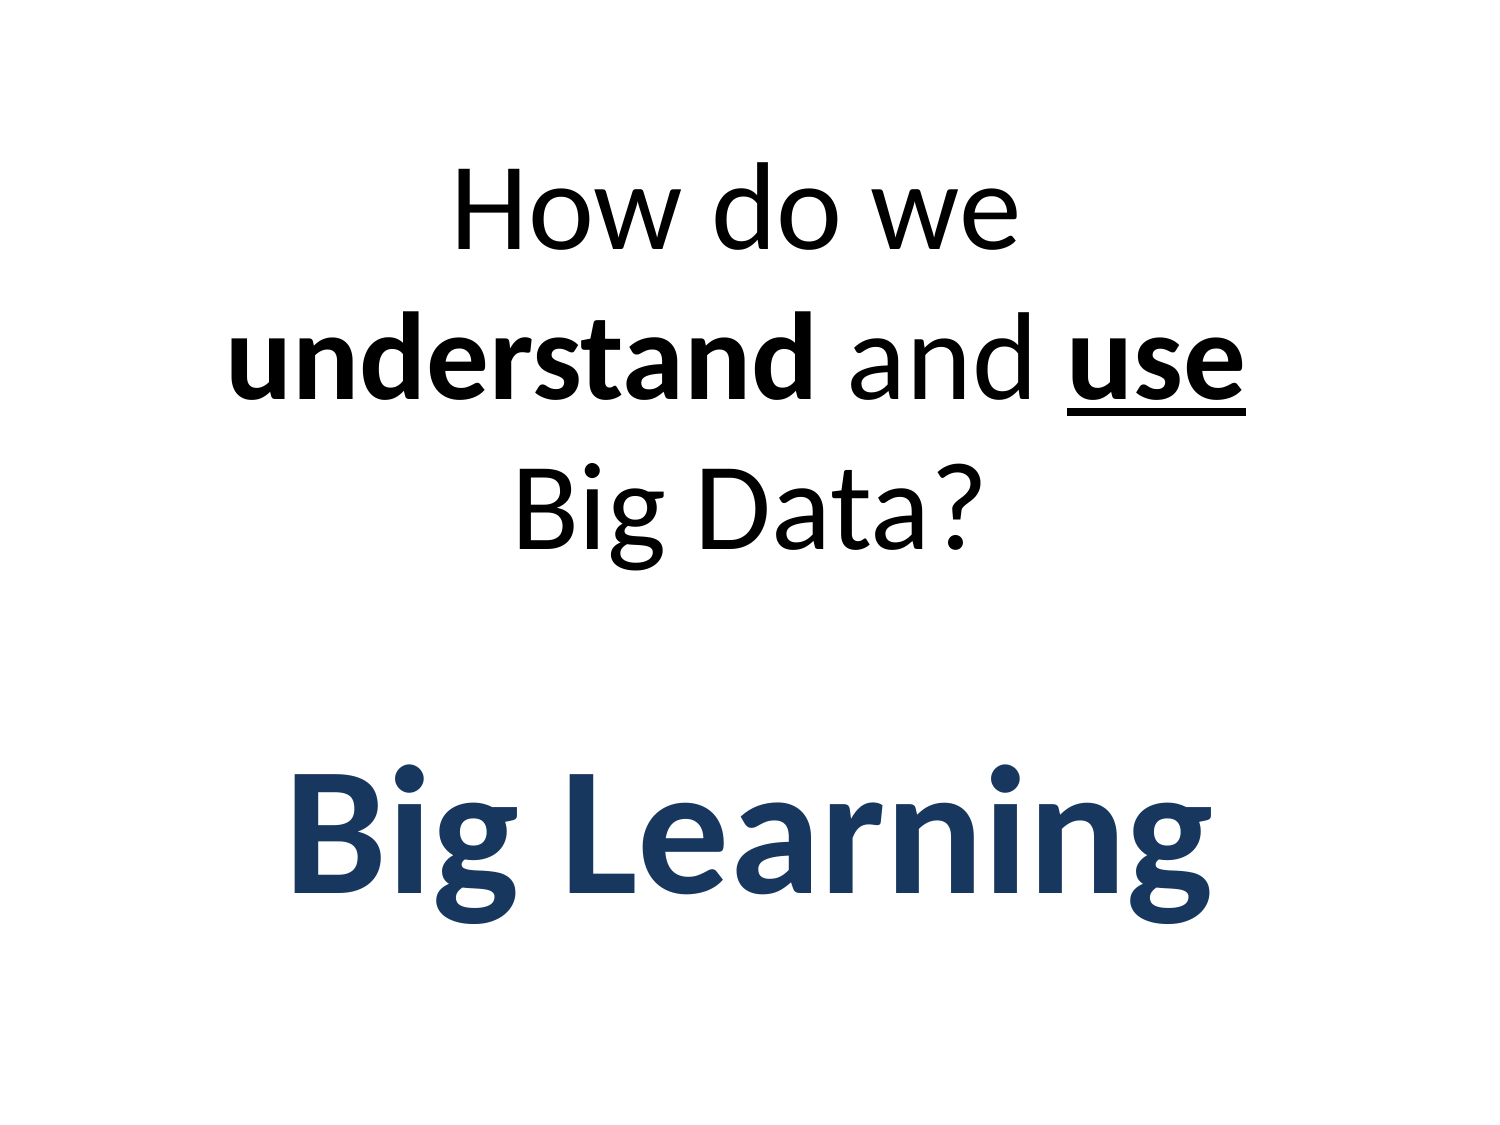

# How do we understand and use Big Data?
Big Learning